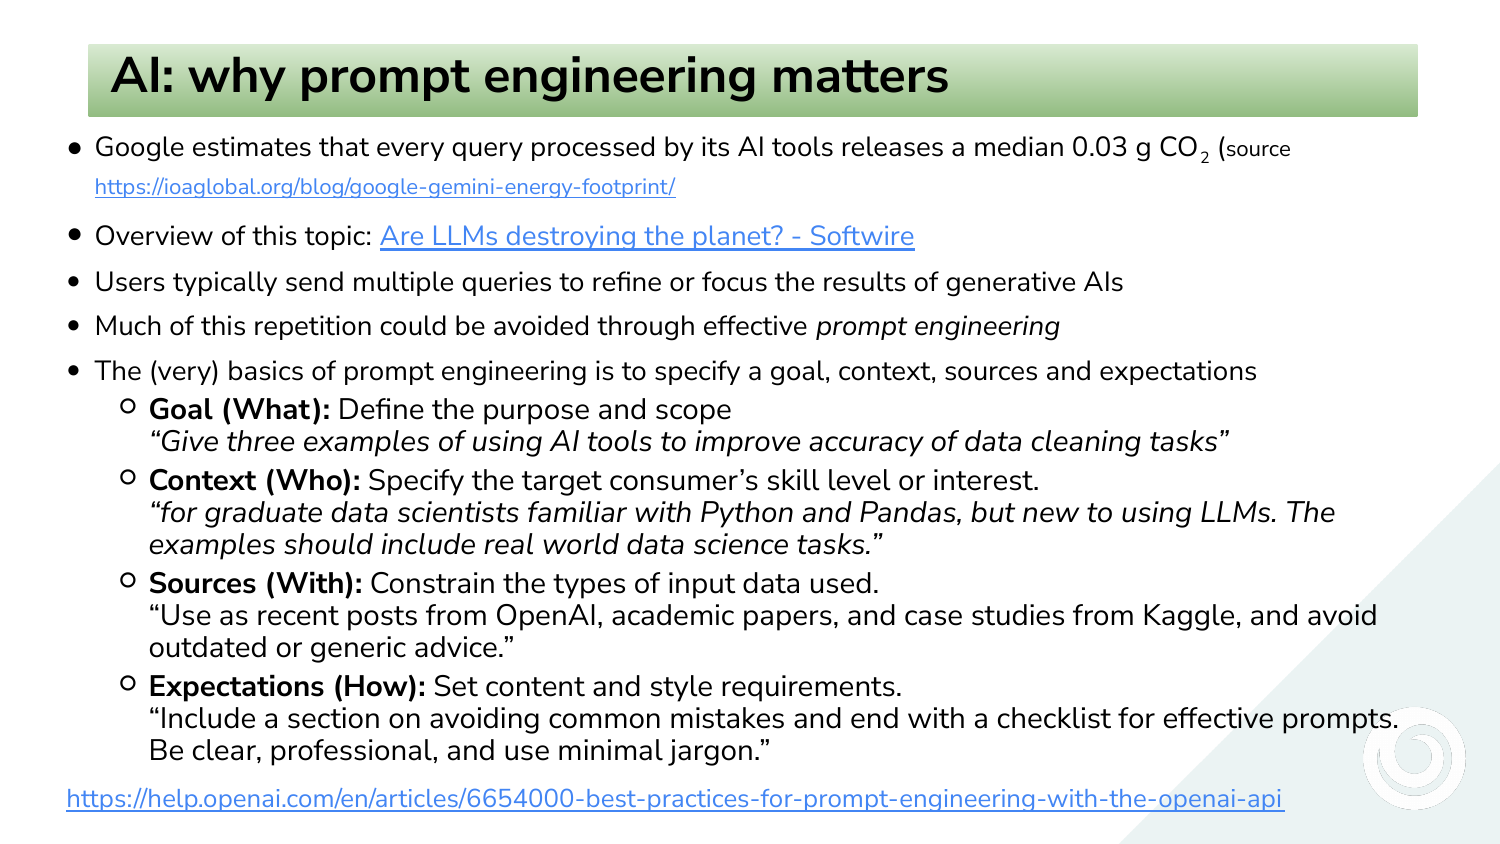

# AI: why prompt engineering matters
Google estimates that every query processed by its AI tools releases a median 0.03 g CO2 (source https://ioaglobal.org/blog/google-gemini-energy-footprint/)
Overview of this topic: Are LLMs destroying the planet? - Softwire
Users typically send multiple queries to refine or focus the results of generative AIs
Much of this repetition could be avoided through effective prompt engineering
The (very) basics of prompt engineering is to specify a goal, context, sources and expectations
Goal (What): Define the purpose and scope
“Give three examples of using AI tools to improve accuracy of data cleaning tasks”
Context (Who): Specify the target consumer’s skill level or interest.
“for graduate data scientists familiar with Python and Pandas, but new to using LLMs. The examples should include real world data science tasks.”
Sources (With): Constrain the types of input data used.
“Use as recent posts from OpenAI, academic papers, and case studies from Kaggle, and avoid outdated or generic advice.”
Expectations (How): Set content and style requirements.
“Include a section on avoiding common mistakes and end with a checklist for effective prompts. Be clear, professional, and use minimal jargon.”
https://help.openai.com/en/articles/6654000-best-practices-for-prompt-engineering-with-the-openai-api